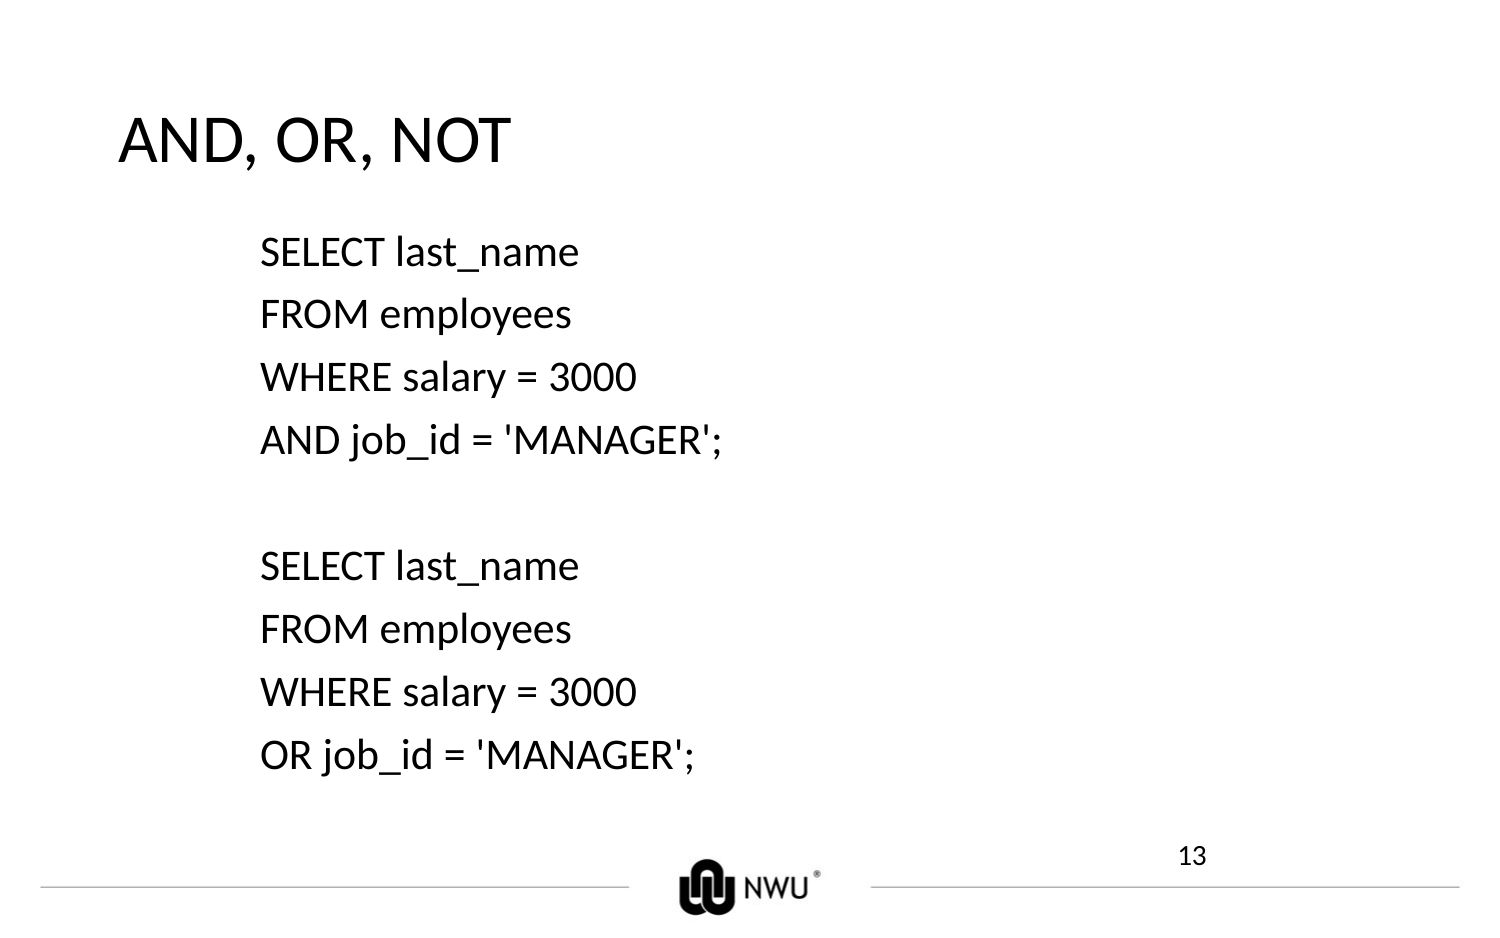

# AND, OR, NOT
SELECT last_name
FROM employees
WHERE salary = 3000
AND job_id = 'MANAGER';

SELECT last_name
FROM employees
WHERE salary = 3000
OR job_id = 'MANAGER';

13